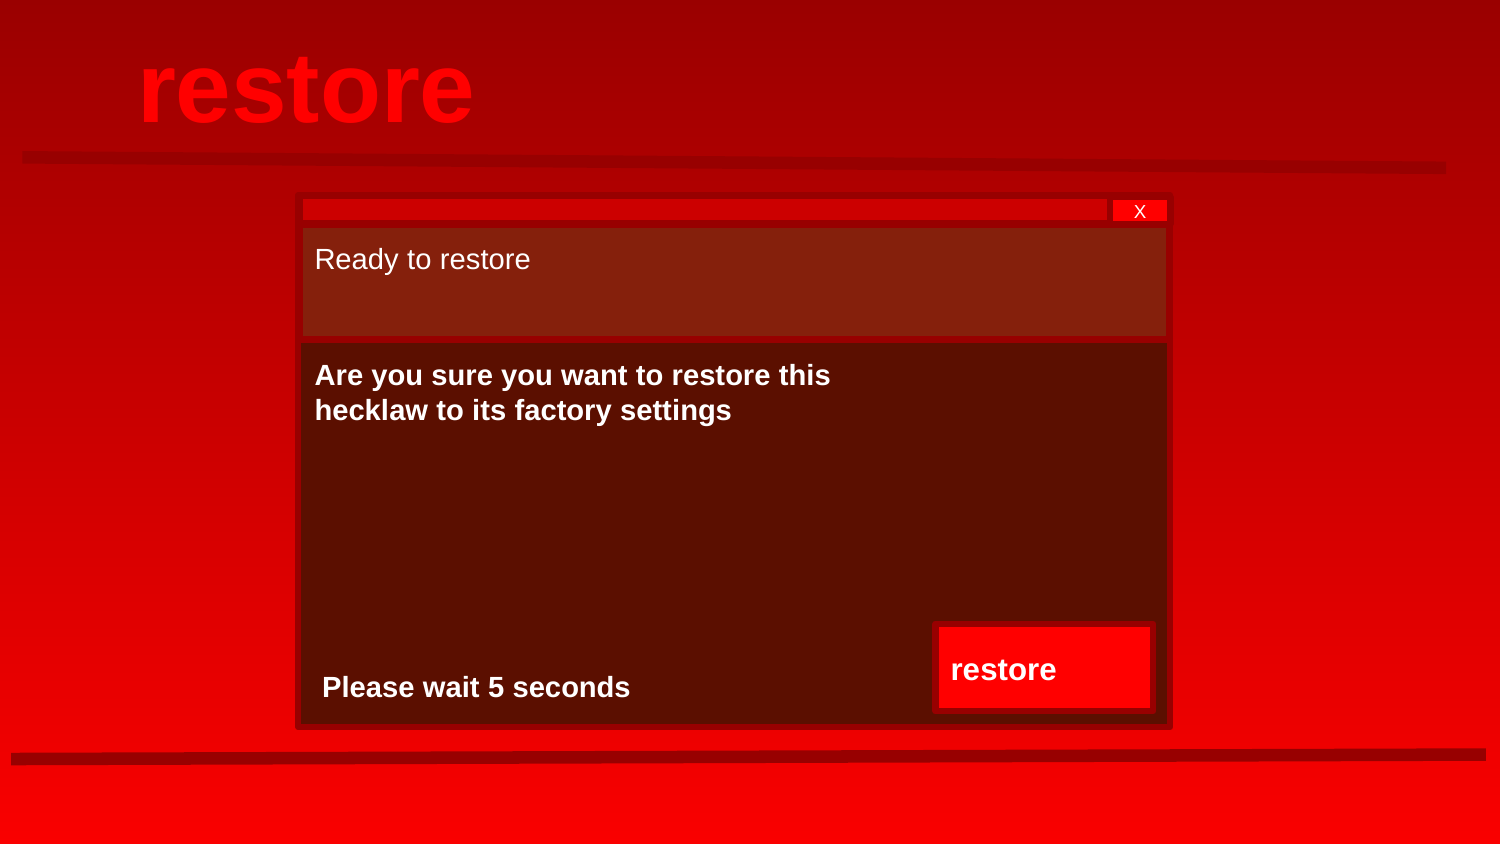

restore

X

Ready to restore
Are you sure you want to restore this hecklaw to its factory settings

restore
Please wait 5 seconds